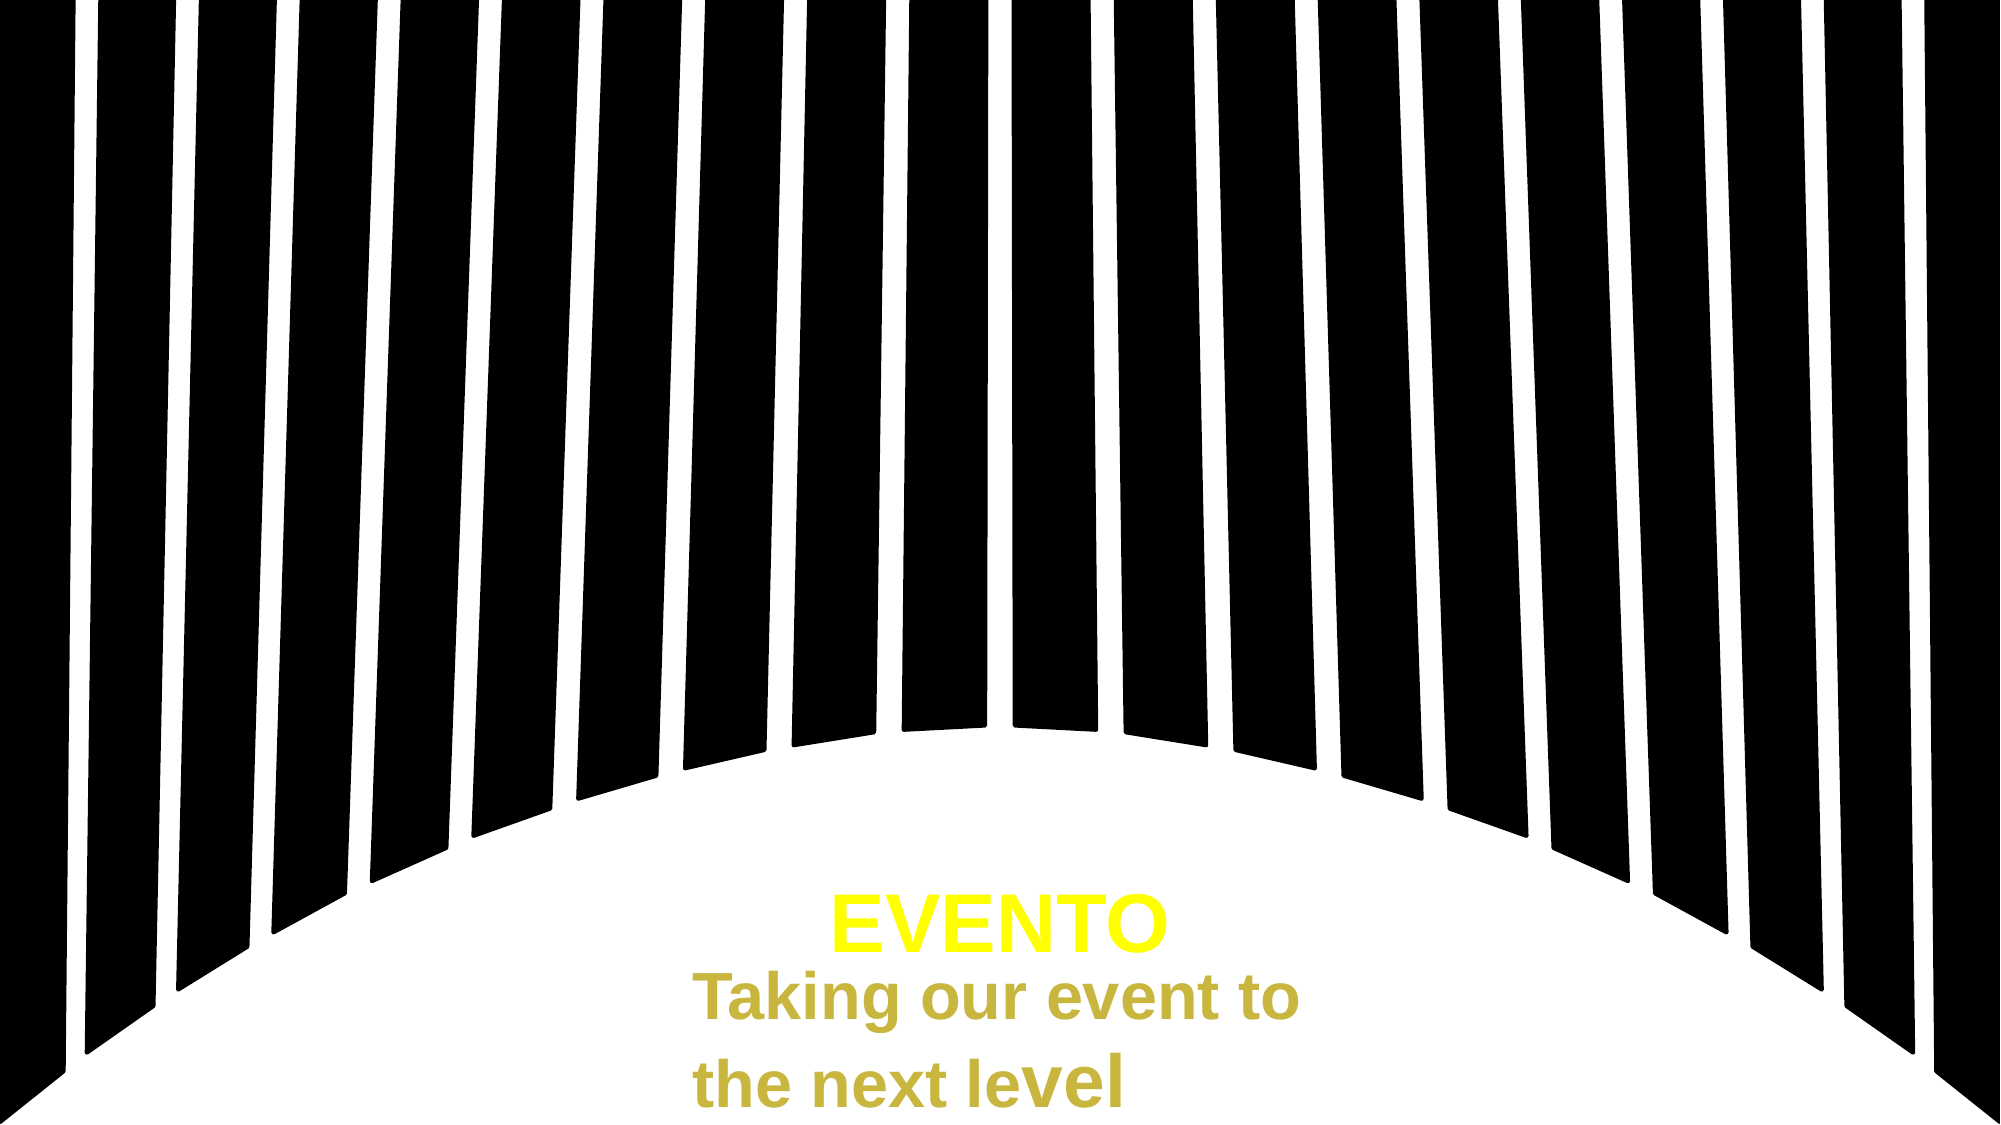

--------------------
EVENTO
Taking our event to the next level